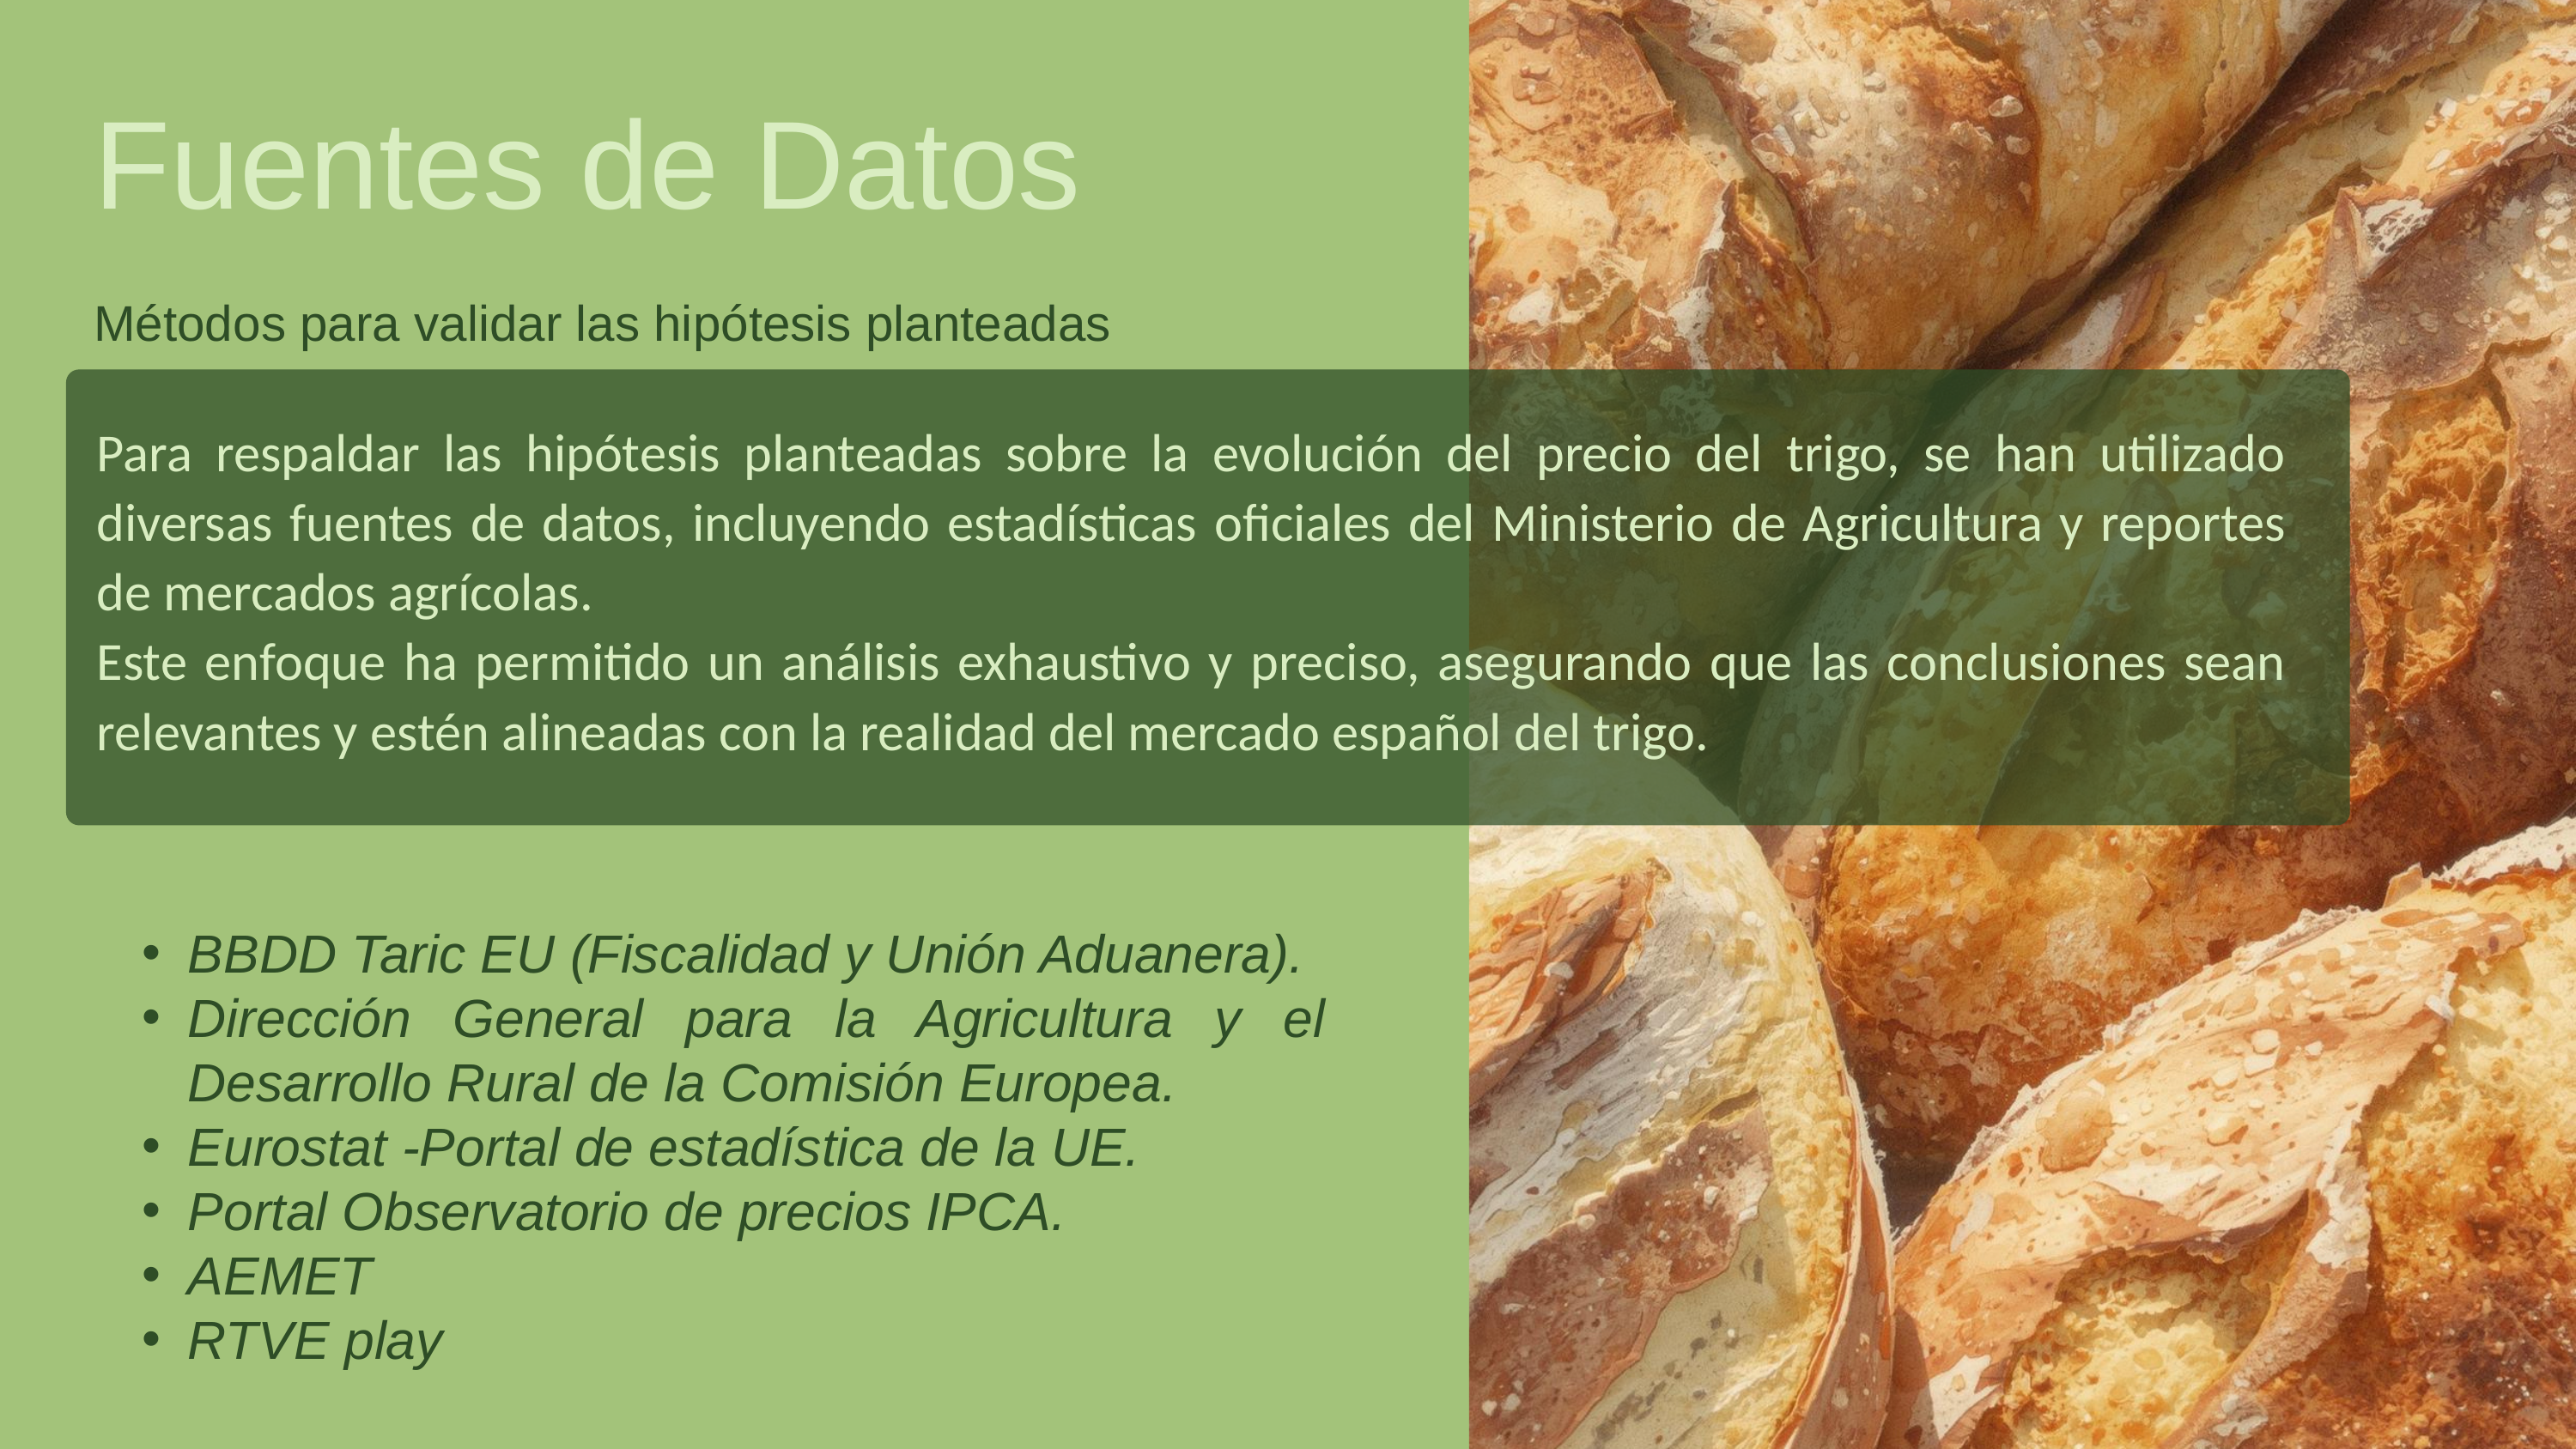

Fuentes de Datos
Métodos para validar las hipótesis planteadas

Para respaldar las hipótesis planteadas sobre la evolución del precio del trigo, se han utilizado diversas fuentes de datos, incluyendo estadísticas oficiales del Ministerio de Agricultura y reportes de mercados agrícolas.
Este enfoque ha permitido un análisis exhaustivo y preciso, asegurando que las conclusiones sean relevantes y estén alineadas con la realidad del mercado español del trigo.

BBDD Taric EU (Fiscalidad y Unión Aduanera).
Dirección General para la Agricultura y el Desarrollo Rural de la Comisión Europea.
Eurostat -Portal de estadística de la UE.
Portal Observatorio de precios IPCA.
AEMET
RTVE play